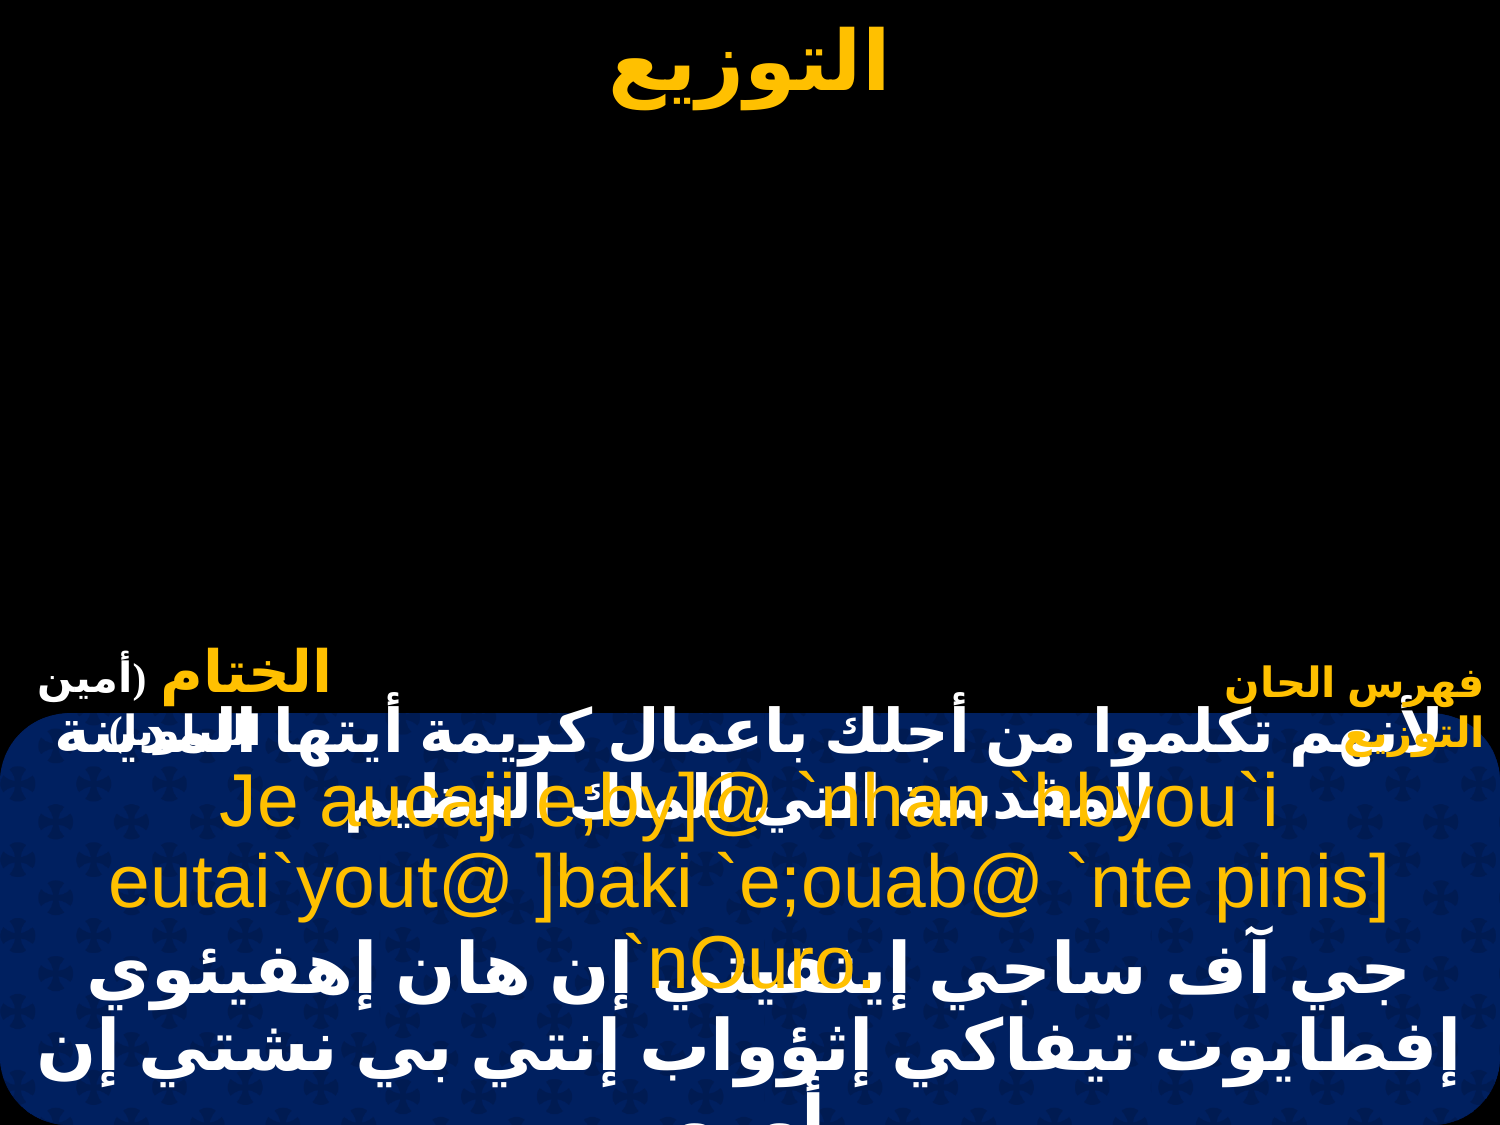

الختام (أمين الليلويا)
فهرس الحان التوزيع
# لأنهم تكلموا من أجلك باعمال كريمة أيتها المدينة المقدسة التي للملك العظيم
Je aucaji e;by]@ `nhan `hbyou`i eutai`yout@ ]baki `e;ouab@ `nte pinis] `nOuro.
جي آف ساجي إيثفيتي إن هان إهفيئوي إفطايوت تيفاكي إثؤواب إنتي بي نشتي إن أورو